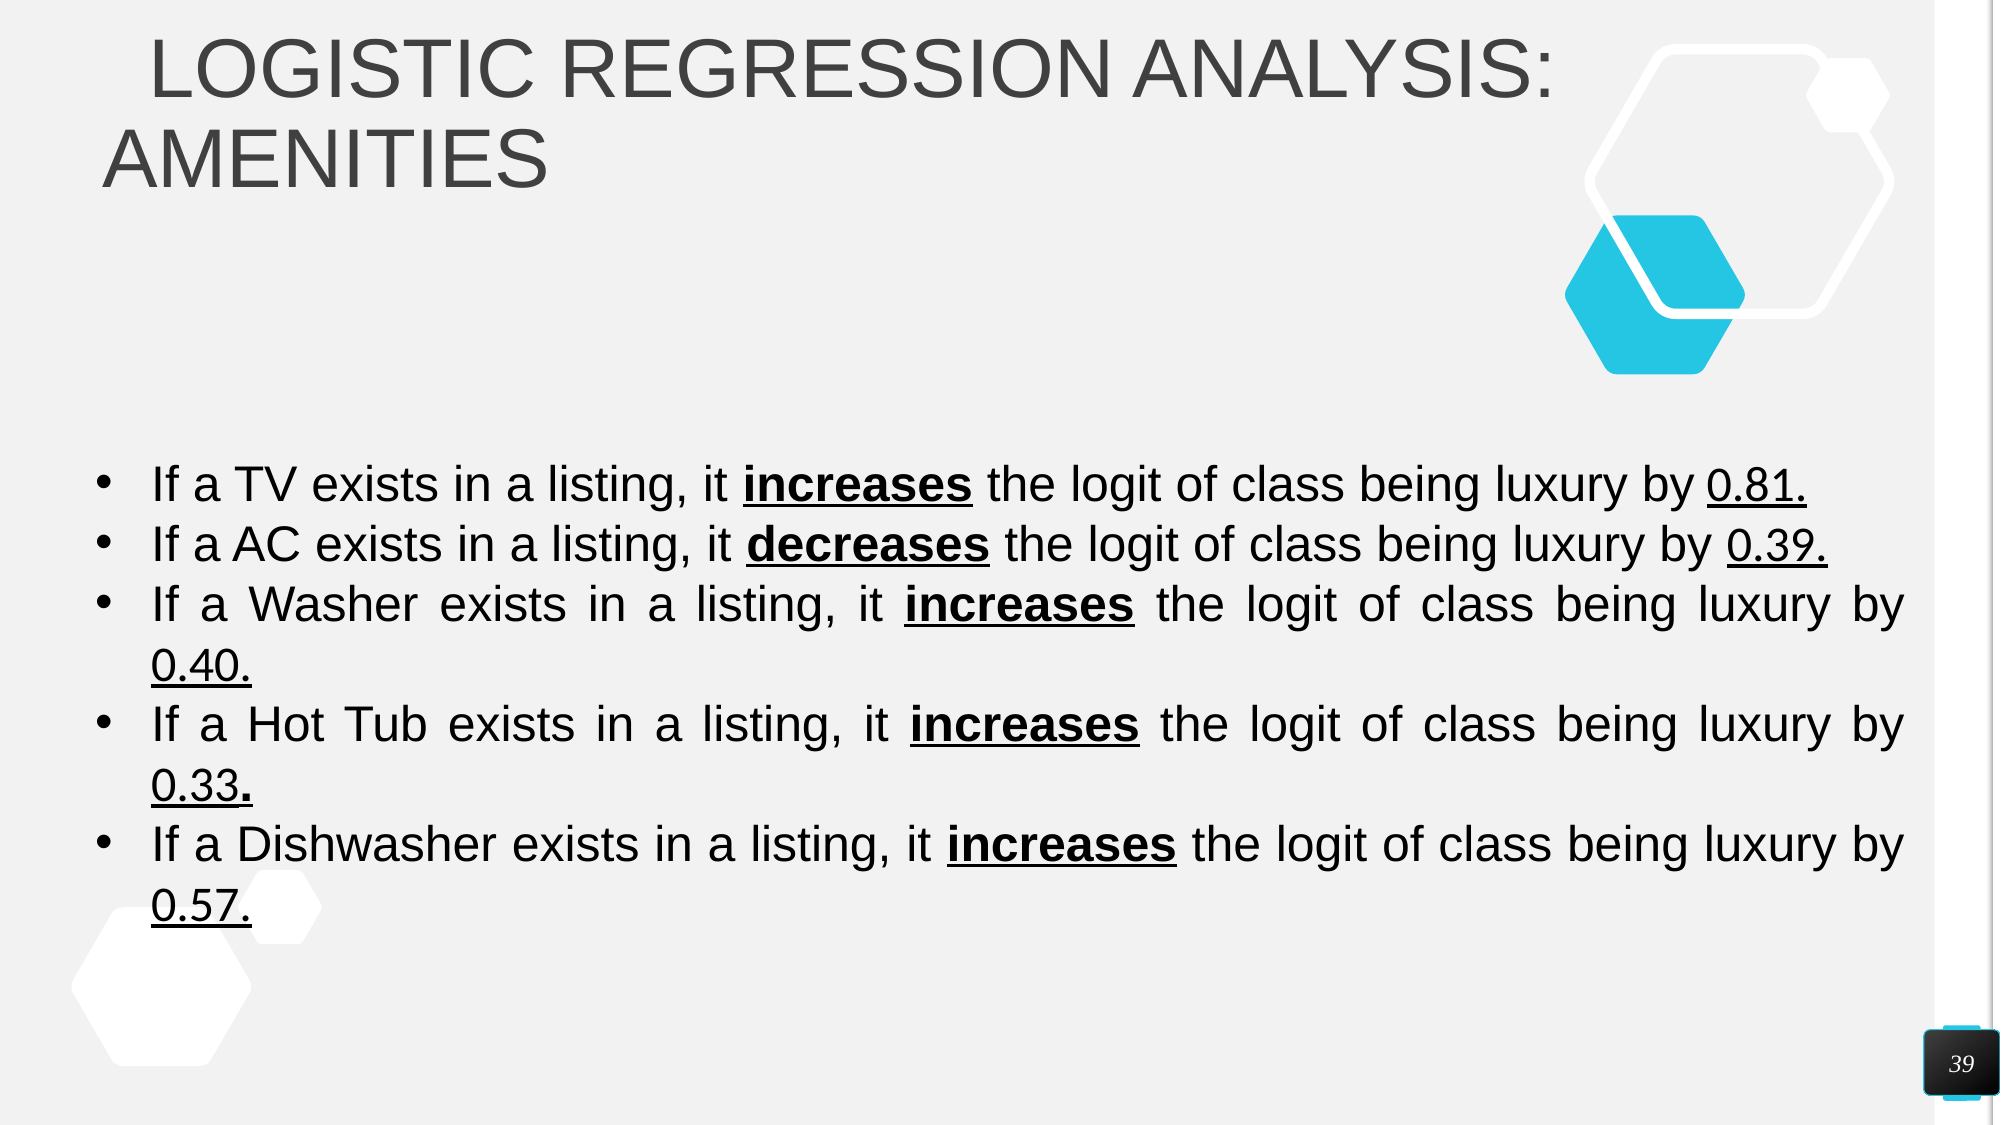

# Logistic Regression Analysis: Amenities
If a TV exists in a listing, it increases the logit of class being luxury by 0.81.
If a AC exists in a listing, it decreases the logit of class being luxury by 0.39.
If a Washer exists in a listing, it increases the logit of class being luxury by 0.40.
If a Hot Tub exists in a listing, it increases the logit of class being luxury by 0.33.
If a Dishwasher exists in a listing, it increases the logit of class being luxury by 0.57.
39